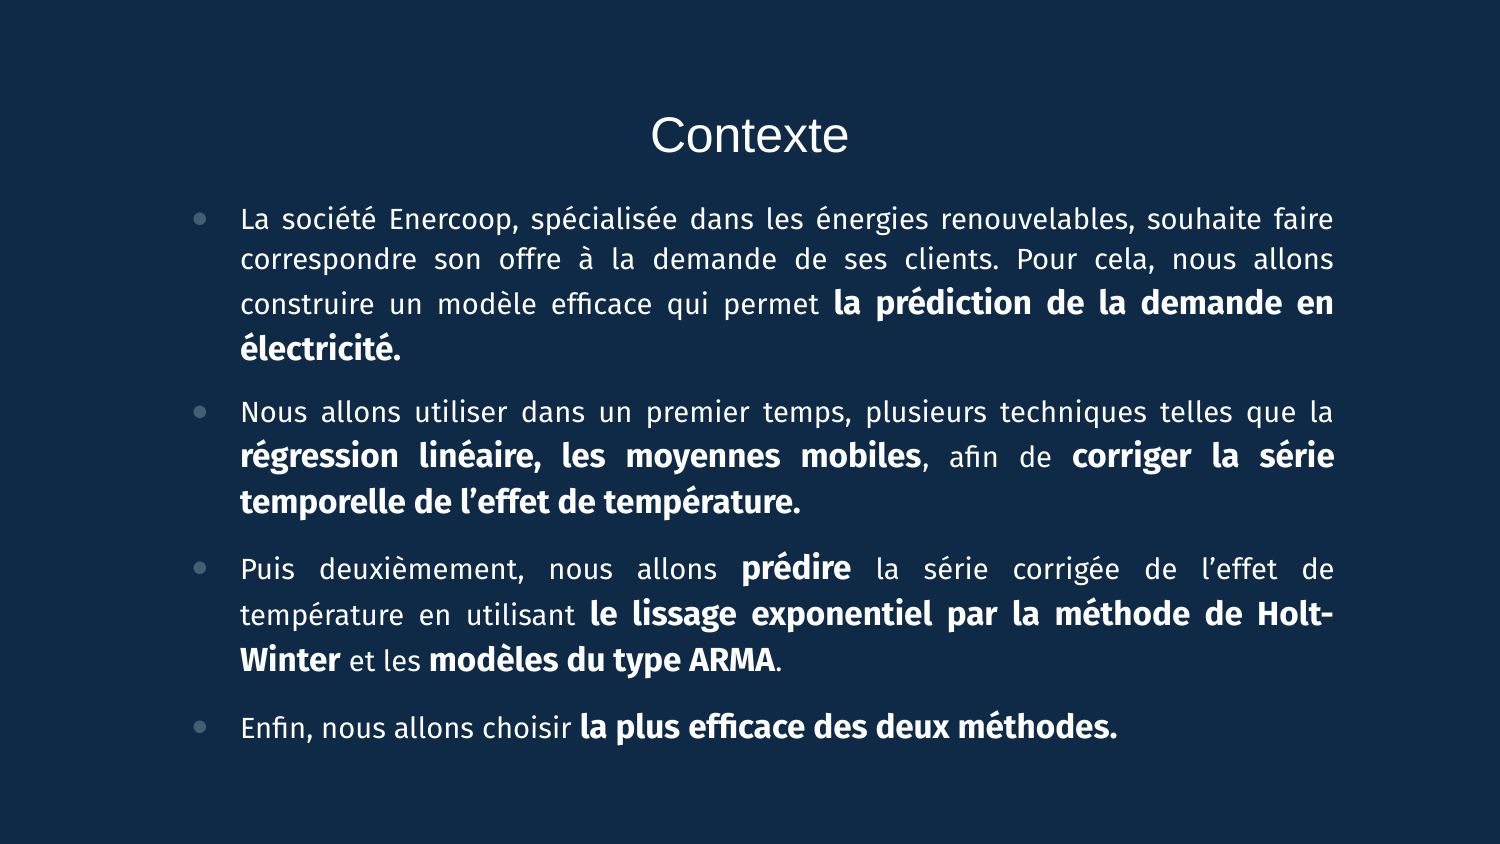

Contexte
La société Enercoop, spécialisée dans les énergies renouvelables, souhaite faire correspondre son offre à la demande de ses clients. Pour cela, nous allons construire un modèle efficace qui permet la prédiction de la demande en électricité.
Nous allons utiliser dans un premier temps, plusieurs techniques telles que la régression linéaire, les moyennes mobiles, afin de corriger la série temporelle de l’effet de température.
Puis deuxièmement, nous allons prédire la série corrigée de l’effet de température en utilisant le lissage exponentiel par la méthode de Holt-Winter et les modèles du type ARMA.
Enfin, nous allons choisir la plus efficace des deux méthodes.